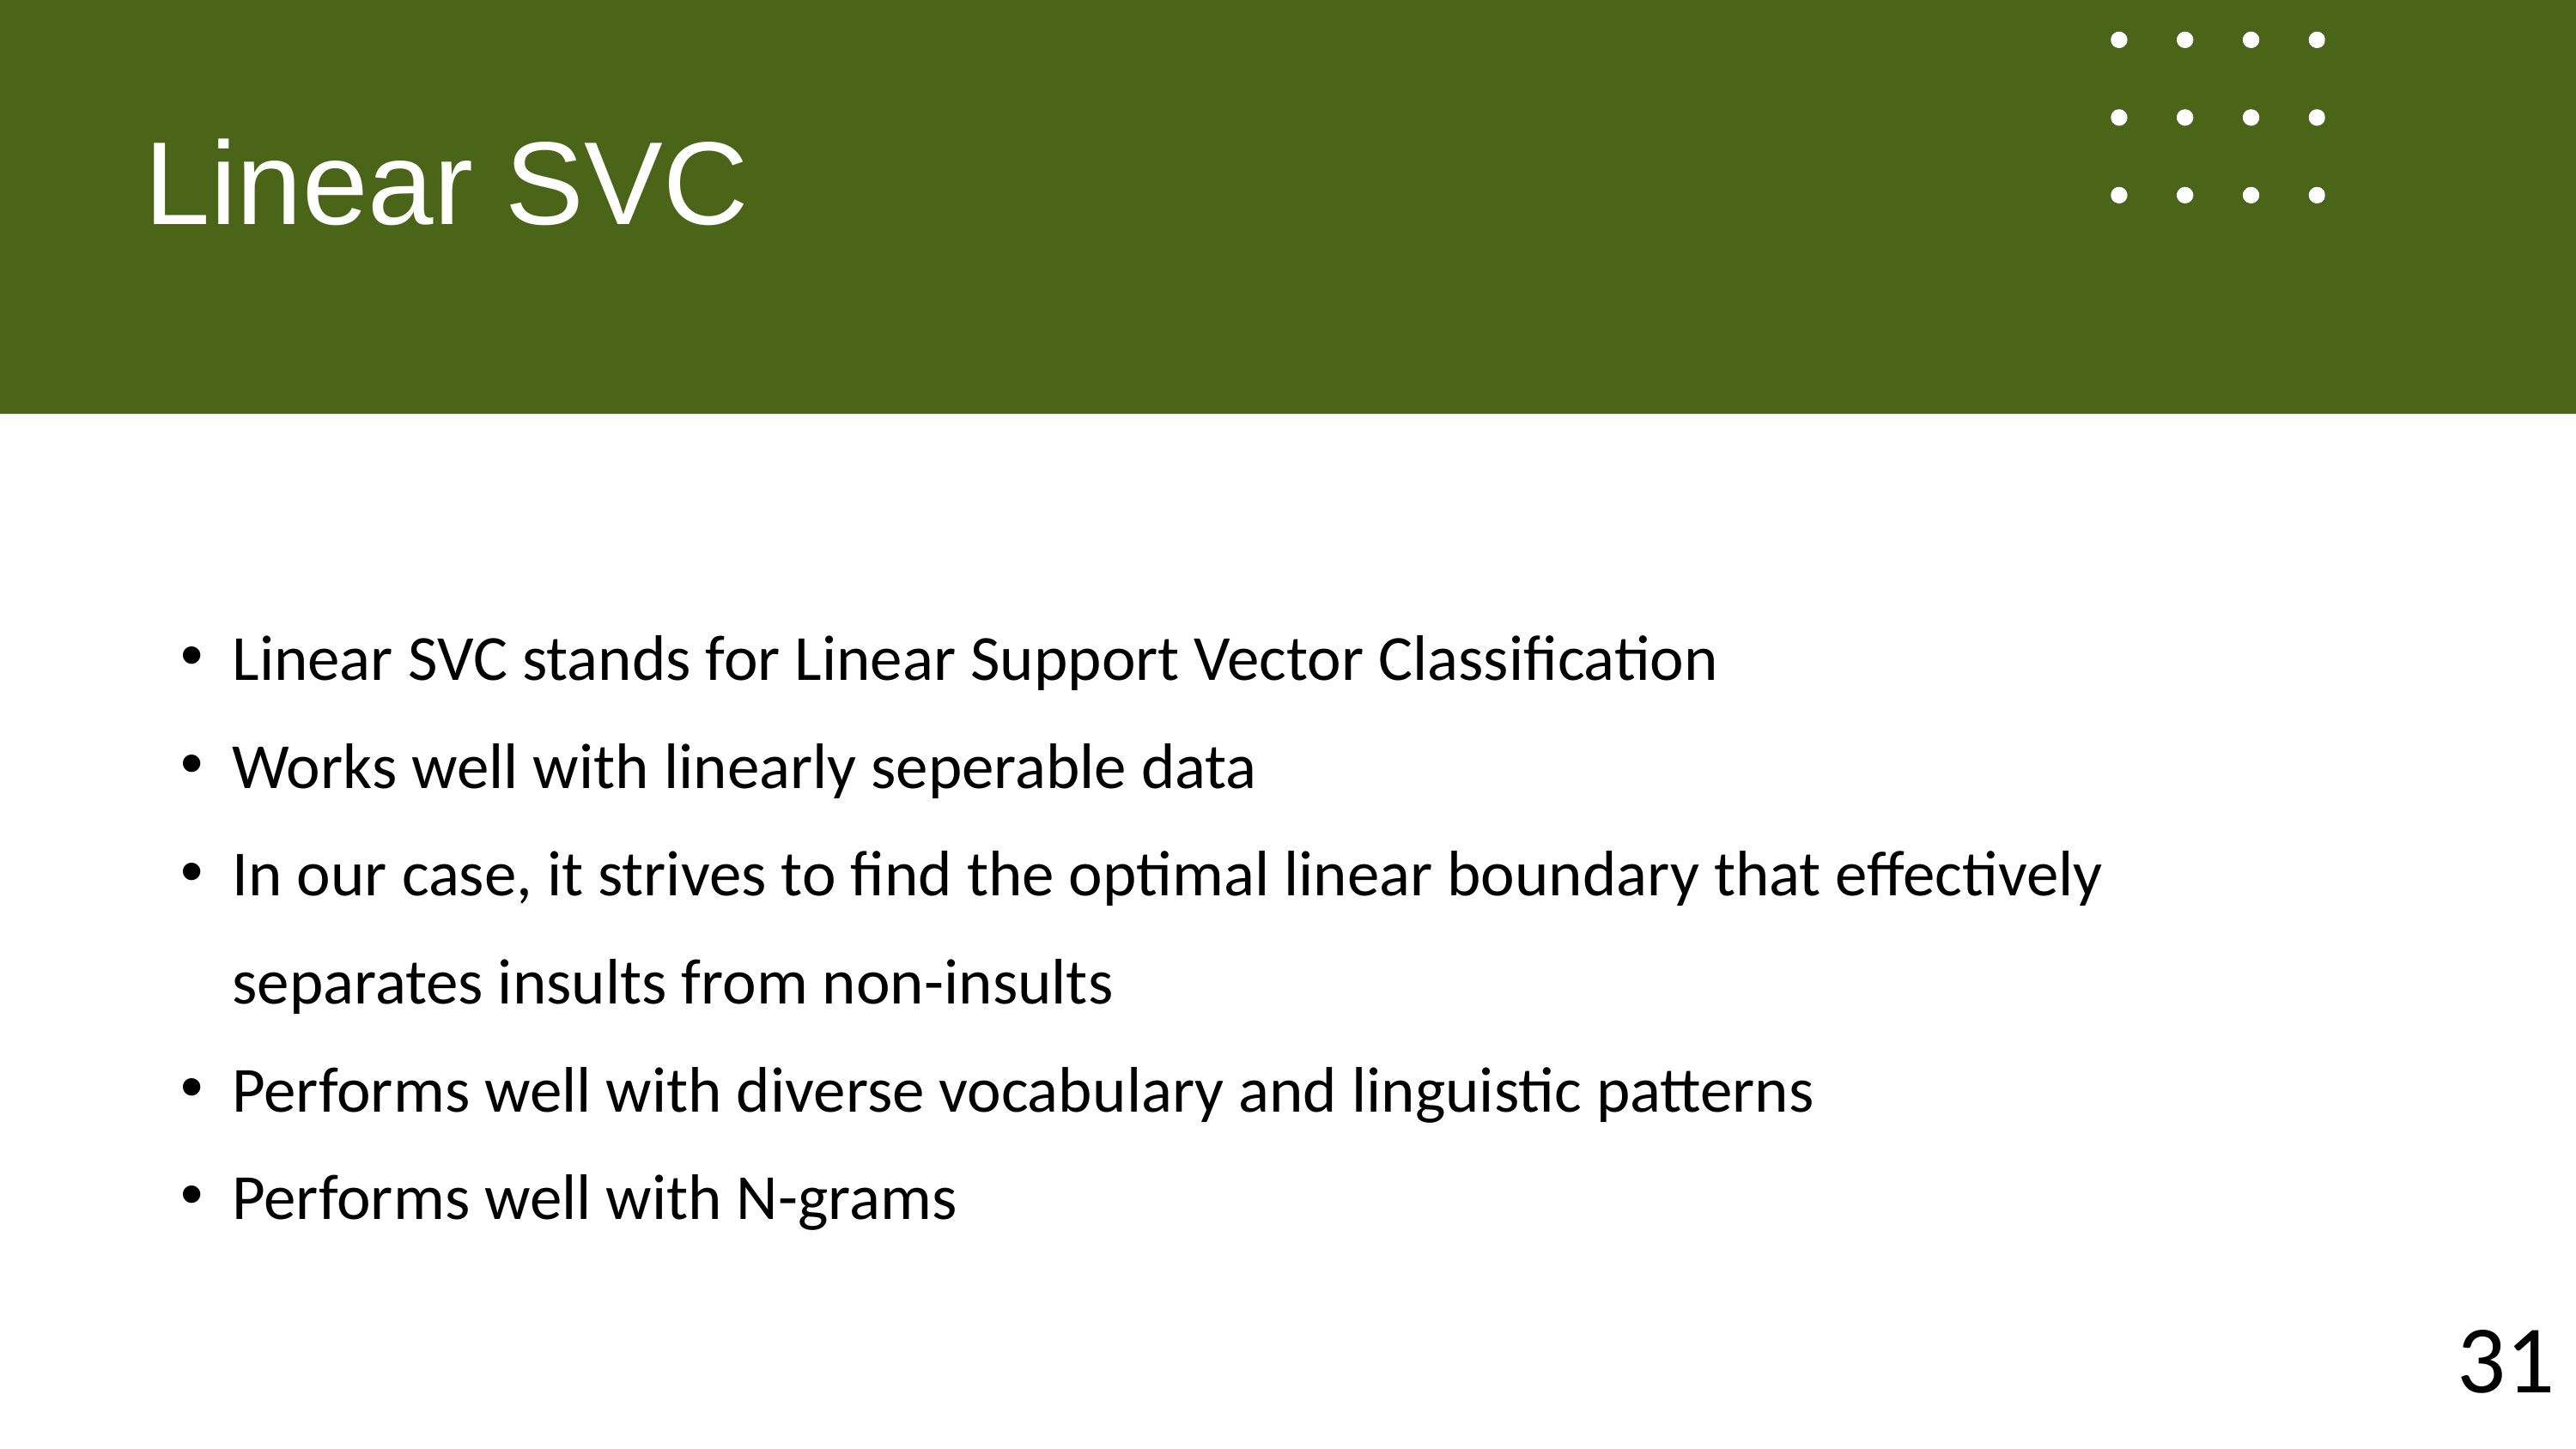

Linear SVC

Linear SVC stands for Linear Support Vector Classification
Works well with linearly seperable data
In our case, it strives to find the optimal linear boundary that effectively separates insults from non-insults
Performs well with diverse vocabulary and linguistic patterns
Performs well with N-grams
31